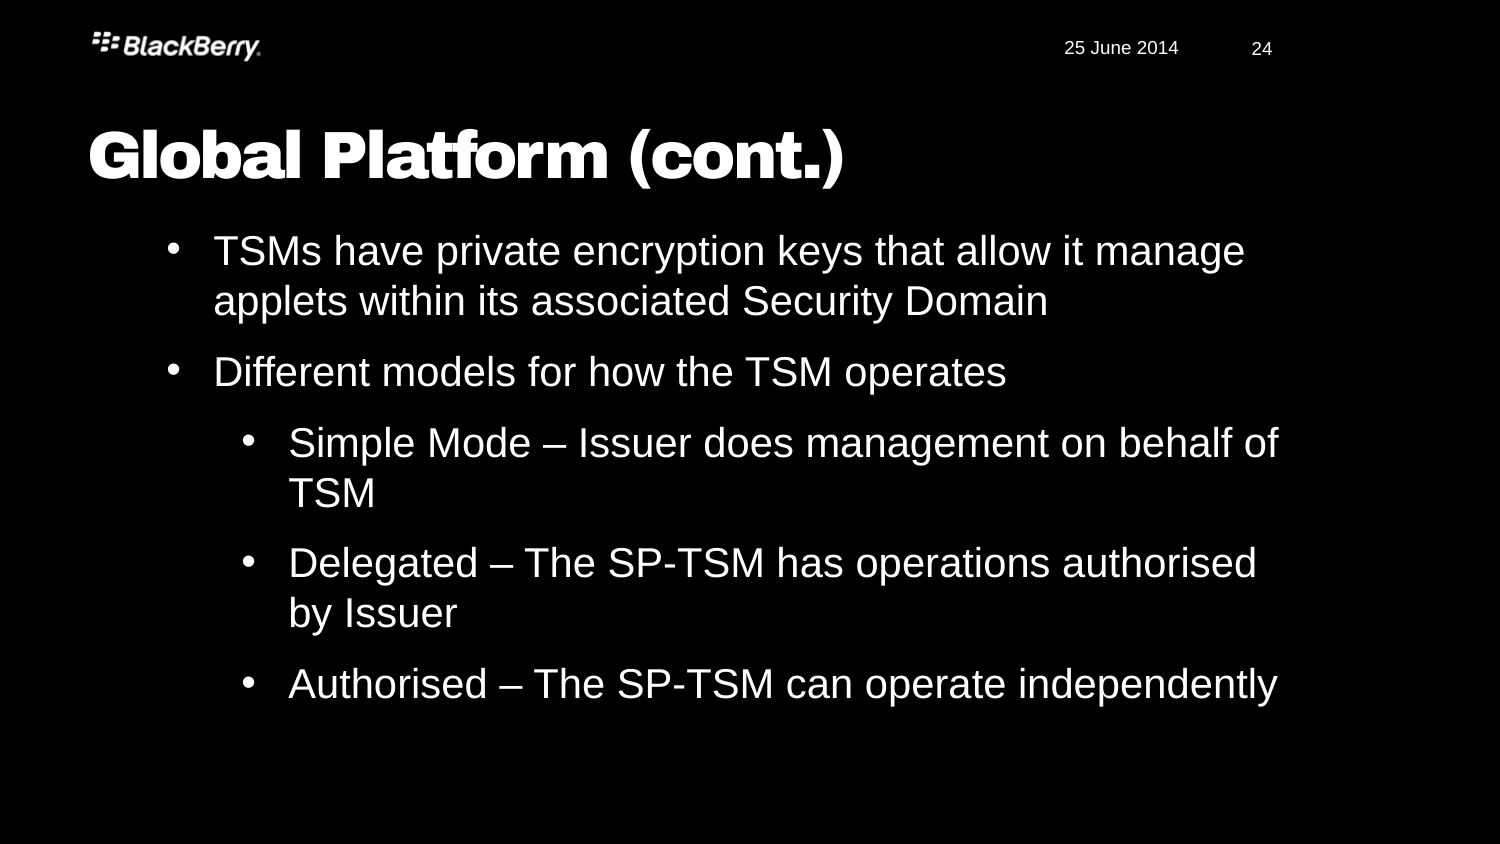

Global Platform (cont.)
TSMs have private encryption keys that allow it manage applets within its associated Security Domain
Different models for how the TSM operates
Simple Mode – Issuer does management on behalf of TSM
Delegated – The SP-TSM has operations authorised by Issuer
Authorised – The SP-TSM can operate independently